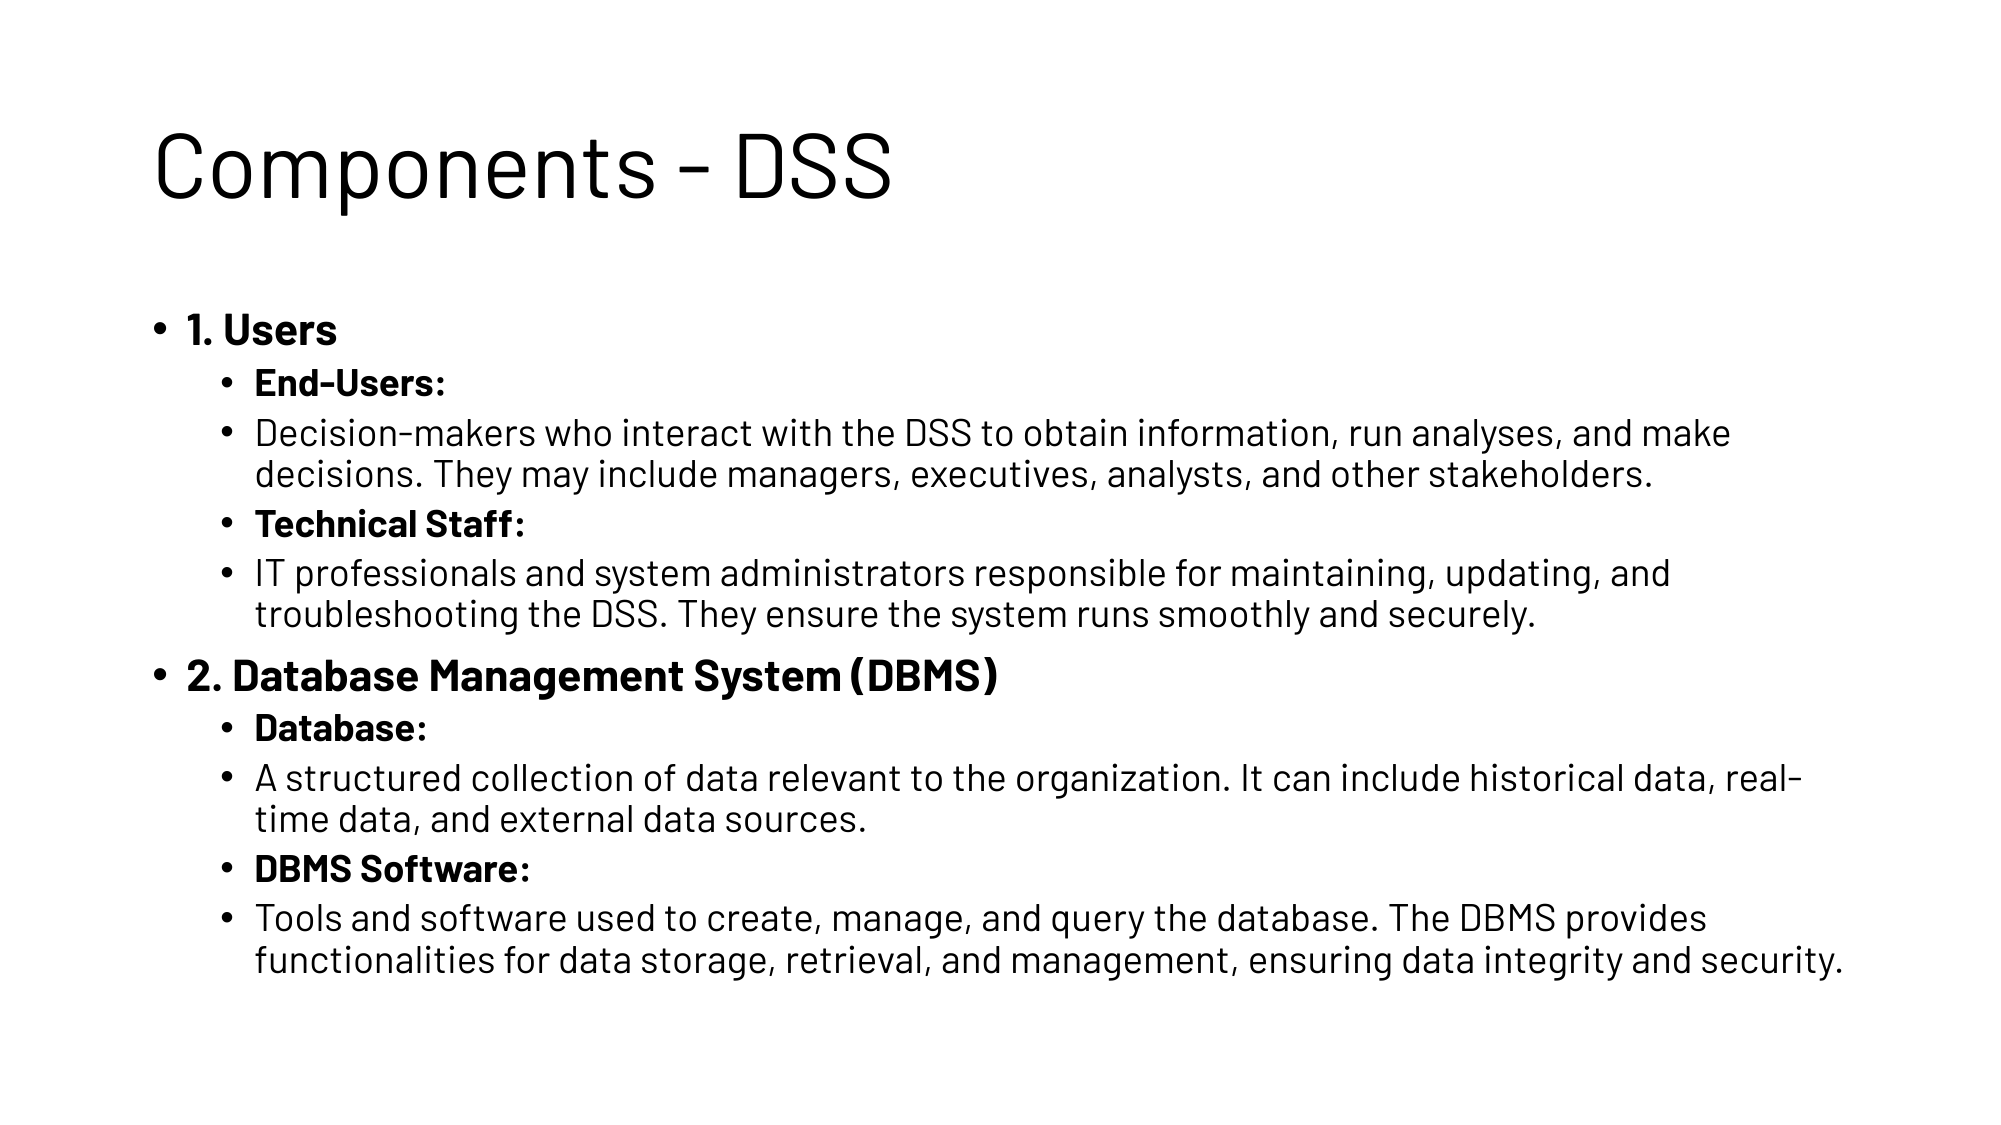

# Components - DSS
1. Users
End-Users:
Decision-makers who interact with the DSS to obtain information, run analyses, and make decisions. They may include managers, executives, analysts, and other stakeholders.
Technical Staff:
IT professionals and system administrators responsible for maintaining, updating, and troubleshooting the DSS. They ensure the system runs smoothly and securely.
2. Database Management System (DBMS)
Database:
A structured collection of data relevant to the organization. It can include historical data, real-time data, and external data sources.
DBMS Software:
Tools and software used to create, manage, and query the database. The DBMS provides functionalities for data storage, retrieval, and management, ensuring data integrity and security.